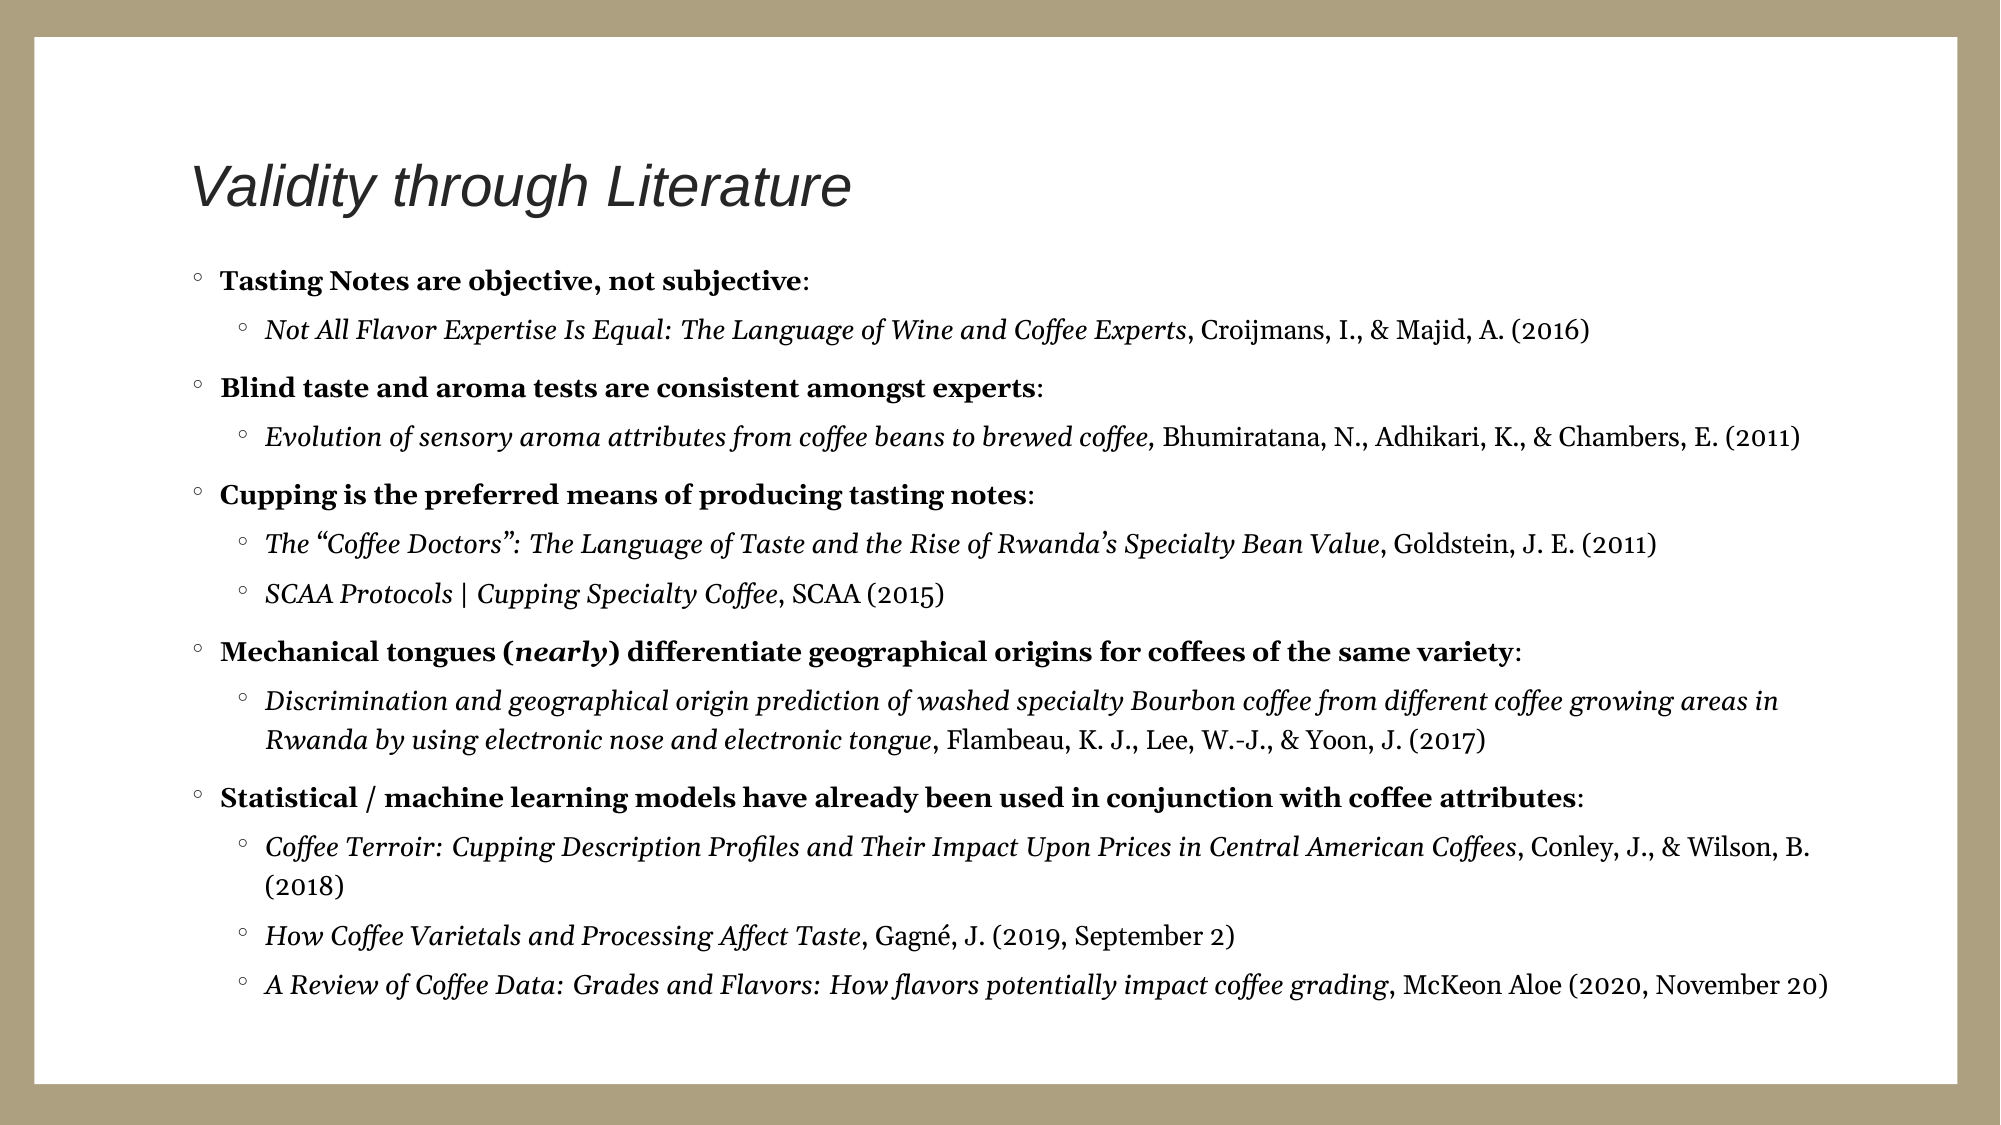

# Validity through Literature
Tasting Notes are objective, not subjective:
Not All Flavor Expertise Is Equal: The Language of Wine and Coffee Experts, Croijmans, I., & Majid, A. (2016)
Blind taste and aroma tests are consistent amongst experts:
Evolution of sensory aroma attributes from coffee beans to brewed coffee, Bhumiratana, N., Adhikari, K., & Chambers, E. (2011)
Cupping is the preferred means of producing tasting notes:
The “Coffee Doctors”: The Language of Taste and the Rise of Rwanda’s Specialty Bean Value, Goldstein, J. E. (2011)
SCAA Protocols | Cupping Specialty Coffee, SCAA (2015)
Mechanical tongues (nearly) differentiate geographical origins for coffees of the same variety:
Discrimination and geographical origin prediction of washed specialty Bourbon coffee from different coffee growing areas in Rwanda by using electronic nose and electronic tongue, Flambeau, K. J., Lee, W.-J., & Yoon, J. (2017)
Statistical / machine learning models have already been used in conjunction with coffee attributes:
Coffee Terroir: Cupping Description Profiles and Their Impact Upon Prices in Central American Coffees, Conley, J., & Wilson, B. (2018)
How Coffee Varietals and Processing Affect Taste, Gagné, J. (2019, September 2)
A Review of Coffee Data: Grades and Flavors: How flavors potentially impact coffee grading, McKeon Aloe (2020, November 20)